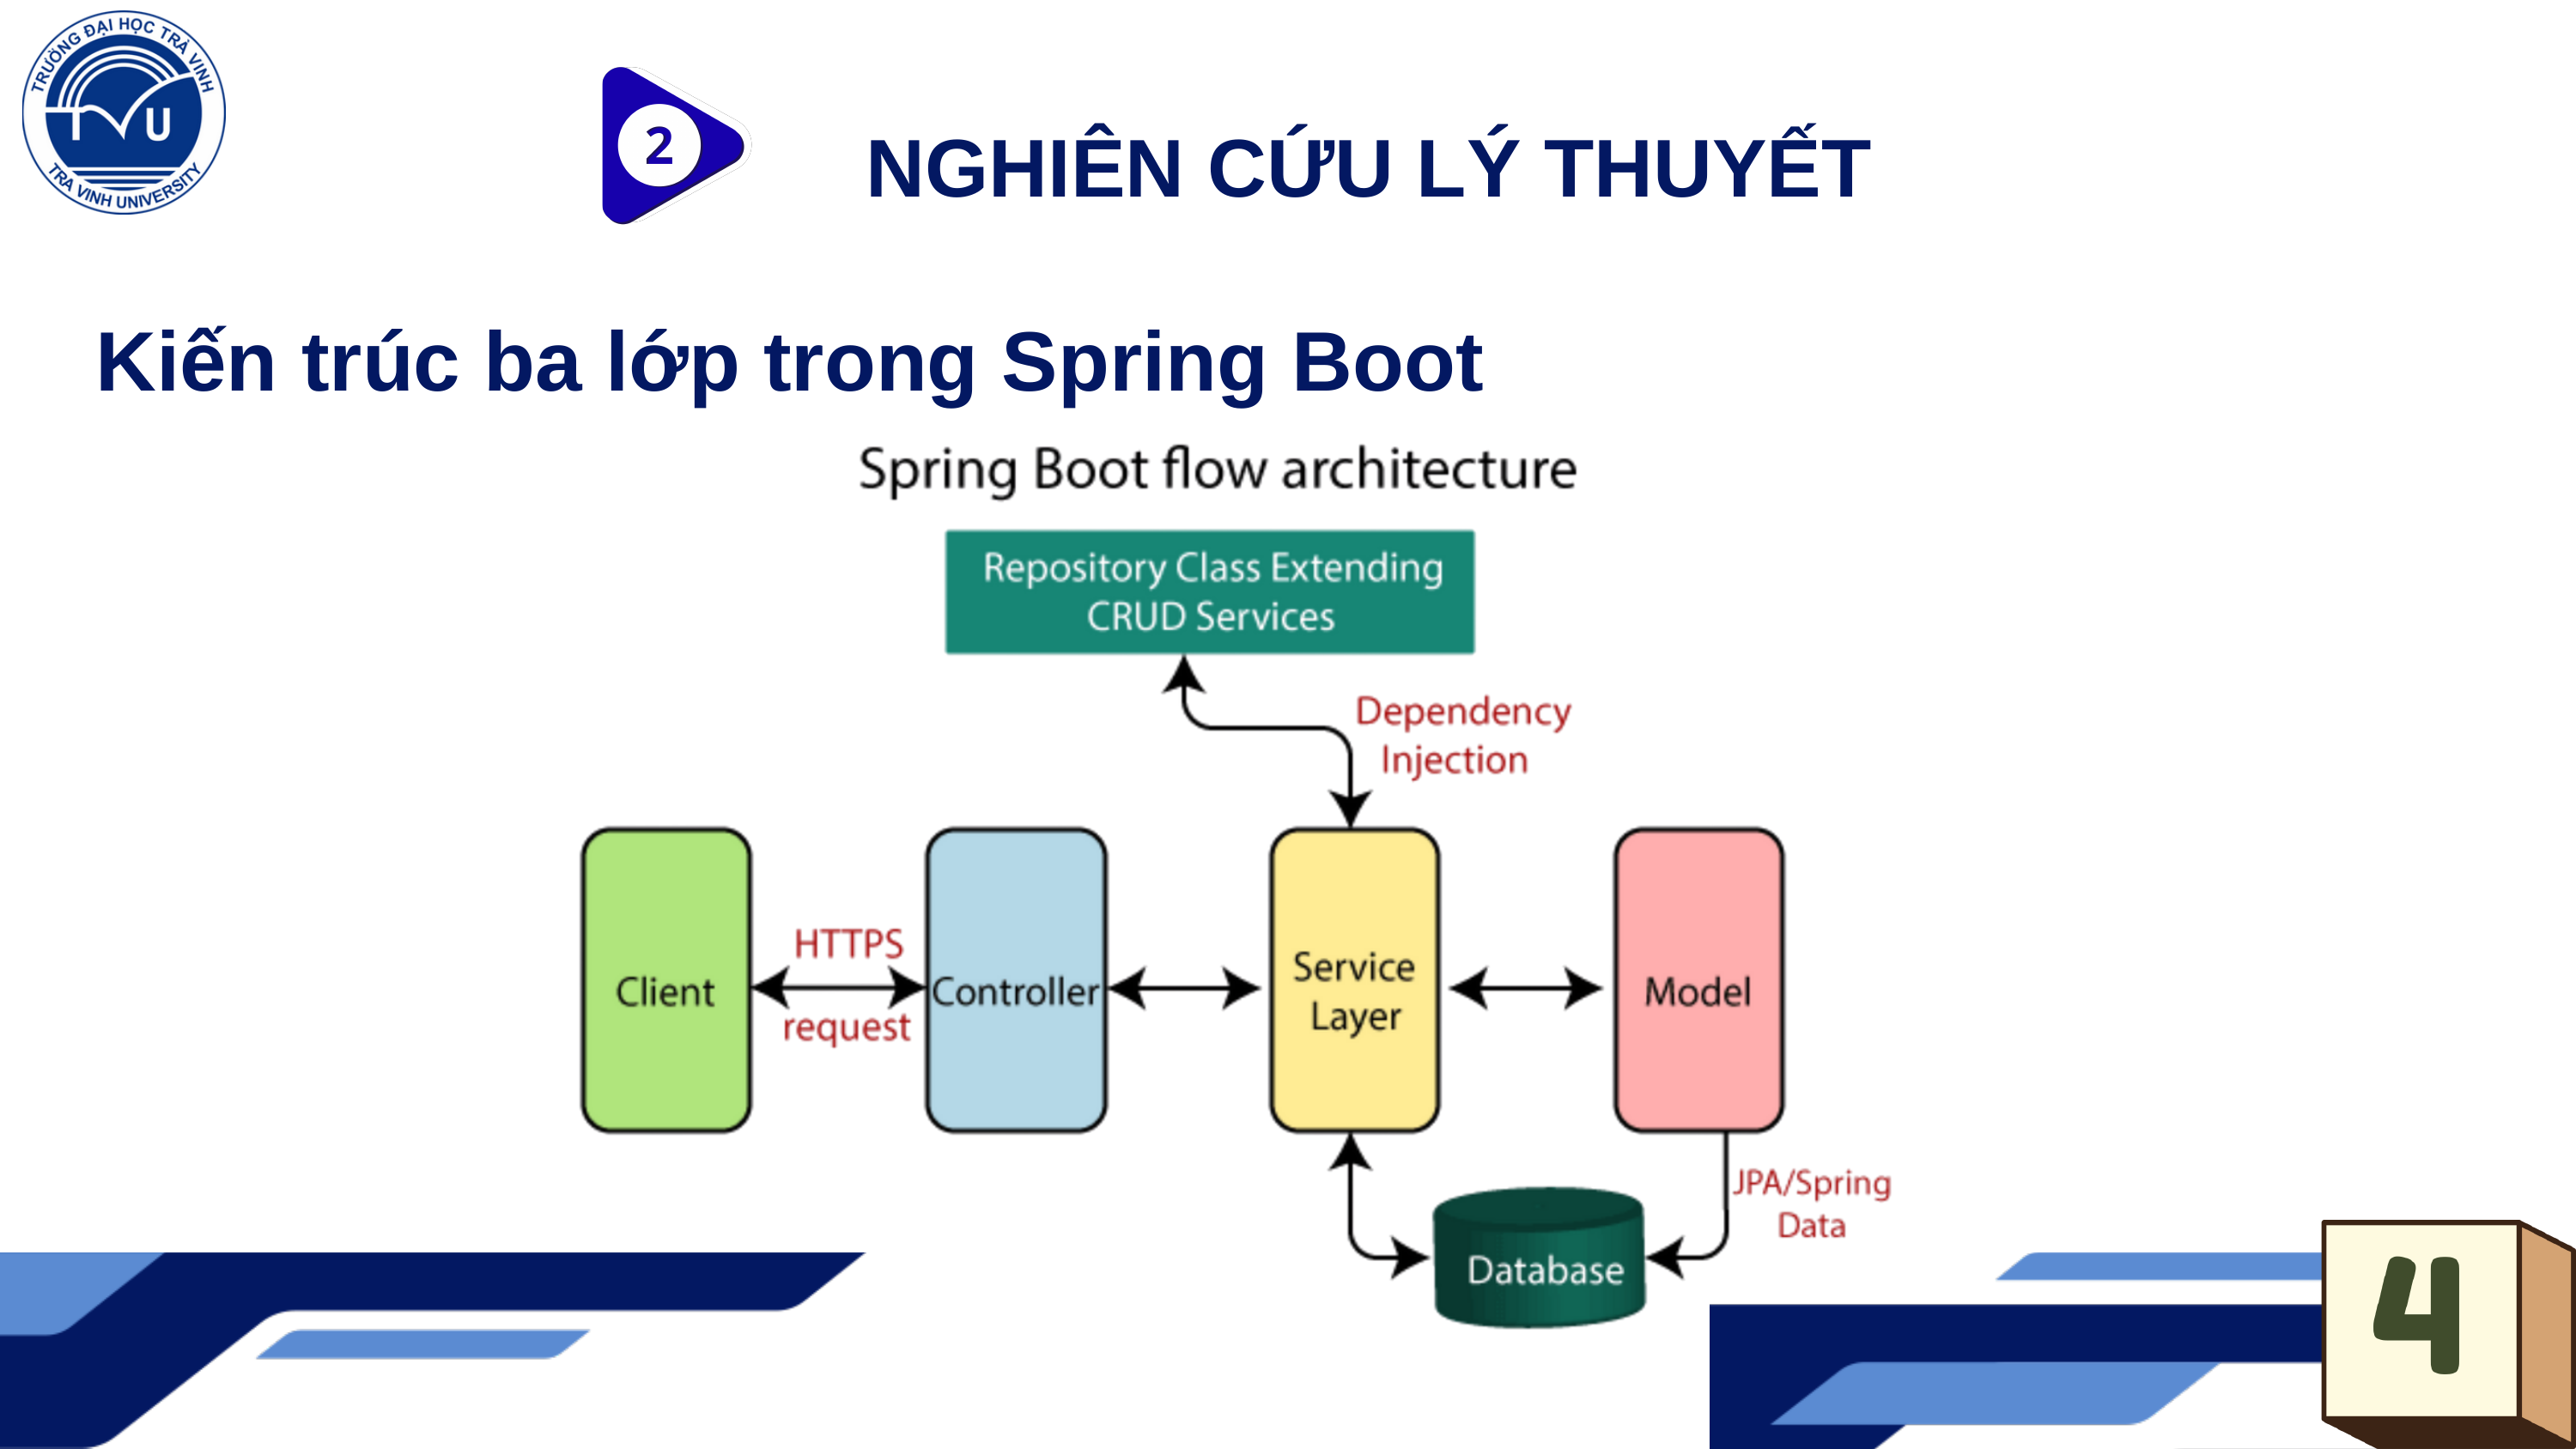

NGHIÊN CỨU LÝ THUYẾT

Kiến trúc ba lớp trong Spring Boot